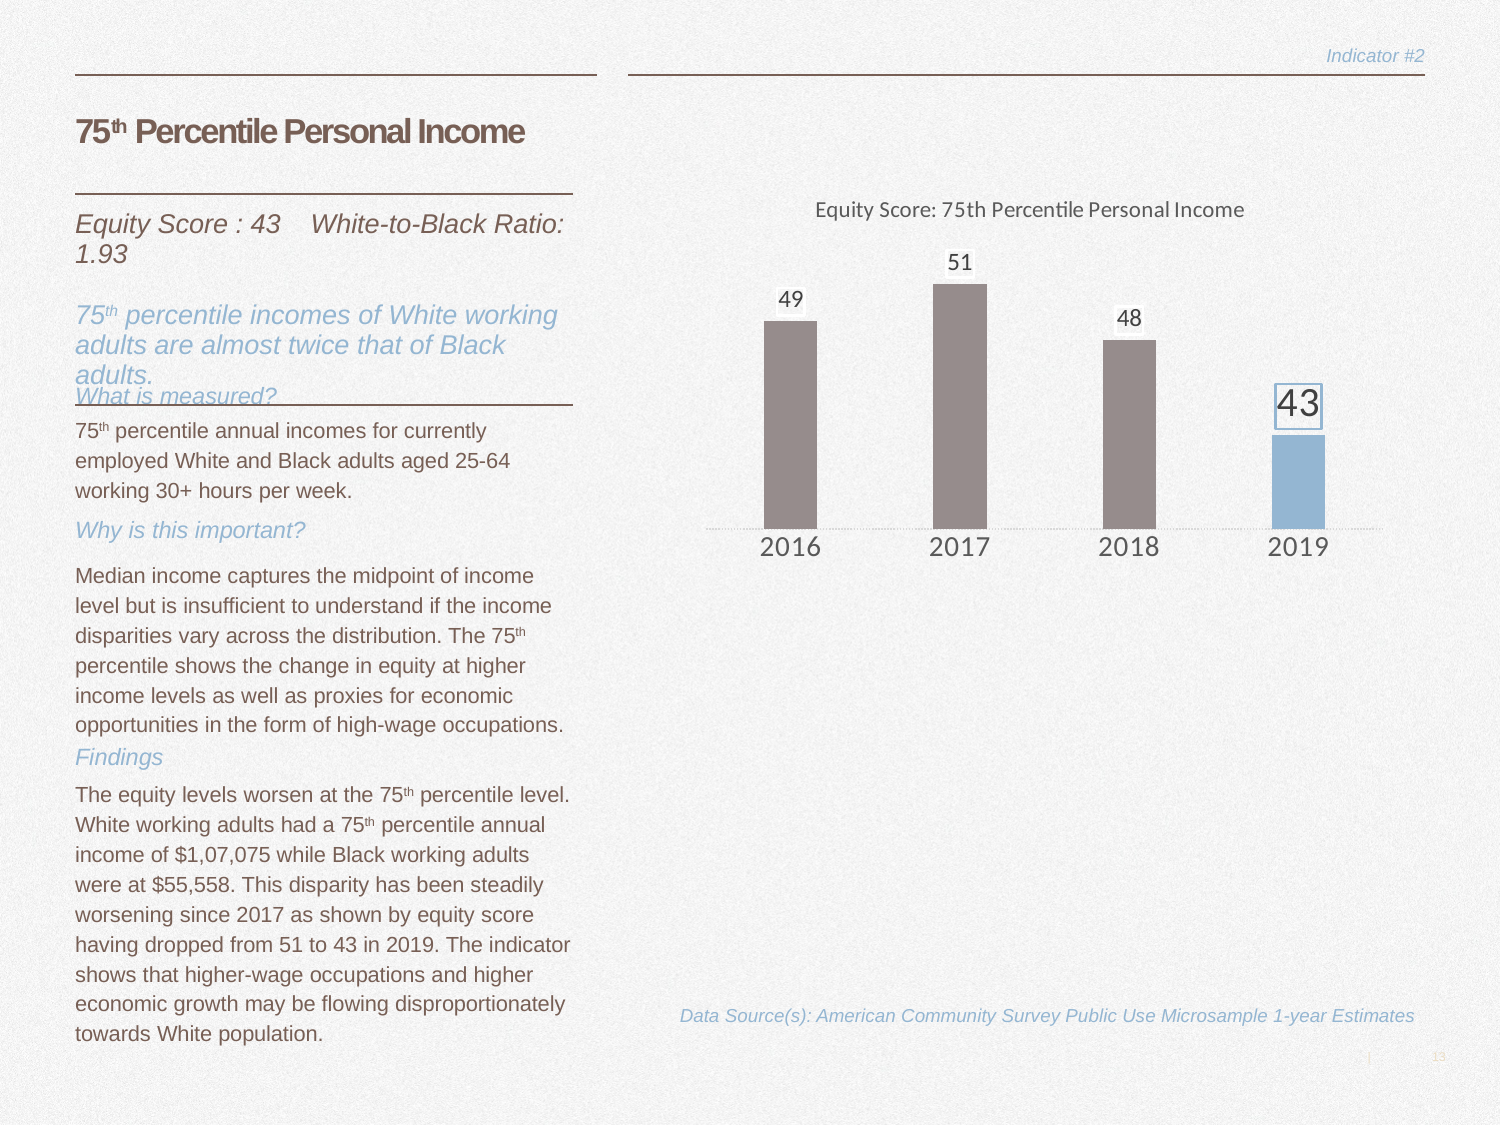

Indicator #2
# 75th Percentile Personal Income
| Equity Score : 43 White-to-Black Ratio: 1.93 75th percentile incomes of White working adults are almost twice that of Black adults. |
| --- |

### Chart: Equity Score: 75th Percentile Personal Income

| Category | Equity Score |
|---|---|
| 2016 | 49.0 |
| 2017 | 51.0 |
| 2018 | 48.0 |
| 2019 | 43.0 |
What is measured?

75th percentile annual incomes for currently employed White and Black adults aged 25-64 working 30+ hours per week.

Why is this important?

Median income captures the midpoint of income level but is insufficient to understand if the income disparities vary across the distribution. The 75th percentile shows the change in equity at higher income levels as well as proxies for economic opportunities in the form of high-wage occupations.

Findings

The equity levels worsen at the 75th percentile level. White working adults had a 75th percentile annual income of $1,07,075 while Black working adults were at $55,558. This disparity has been steadily worsening since 2017 as shown by equity score having dropped from 51 to 43 in 2019. The indicator shows that higher-wage occupations and higher economic growth may be flowing disproportionately towards White population.

Data Source(s): American Community Survey Public Use Microsample 1-year Estimates